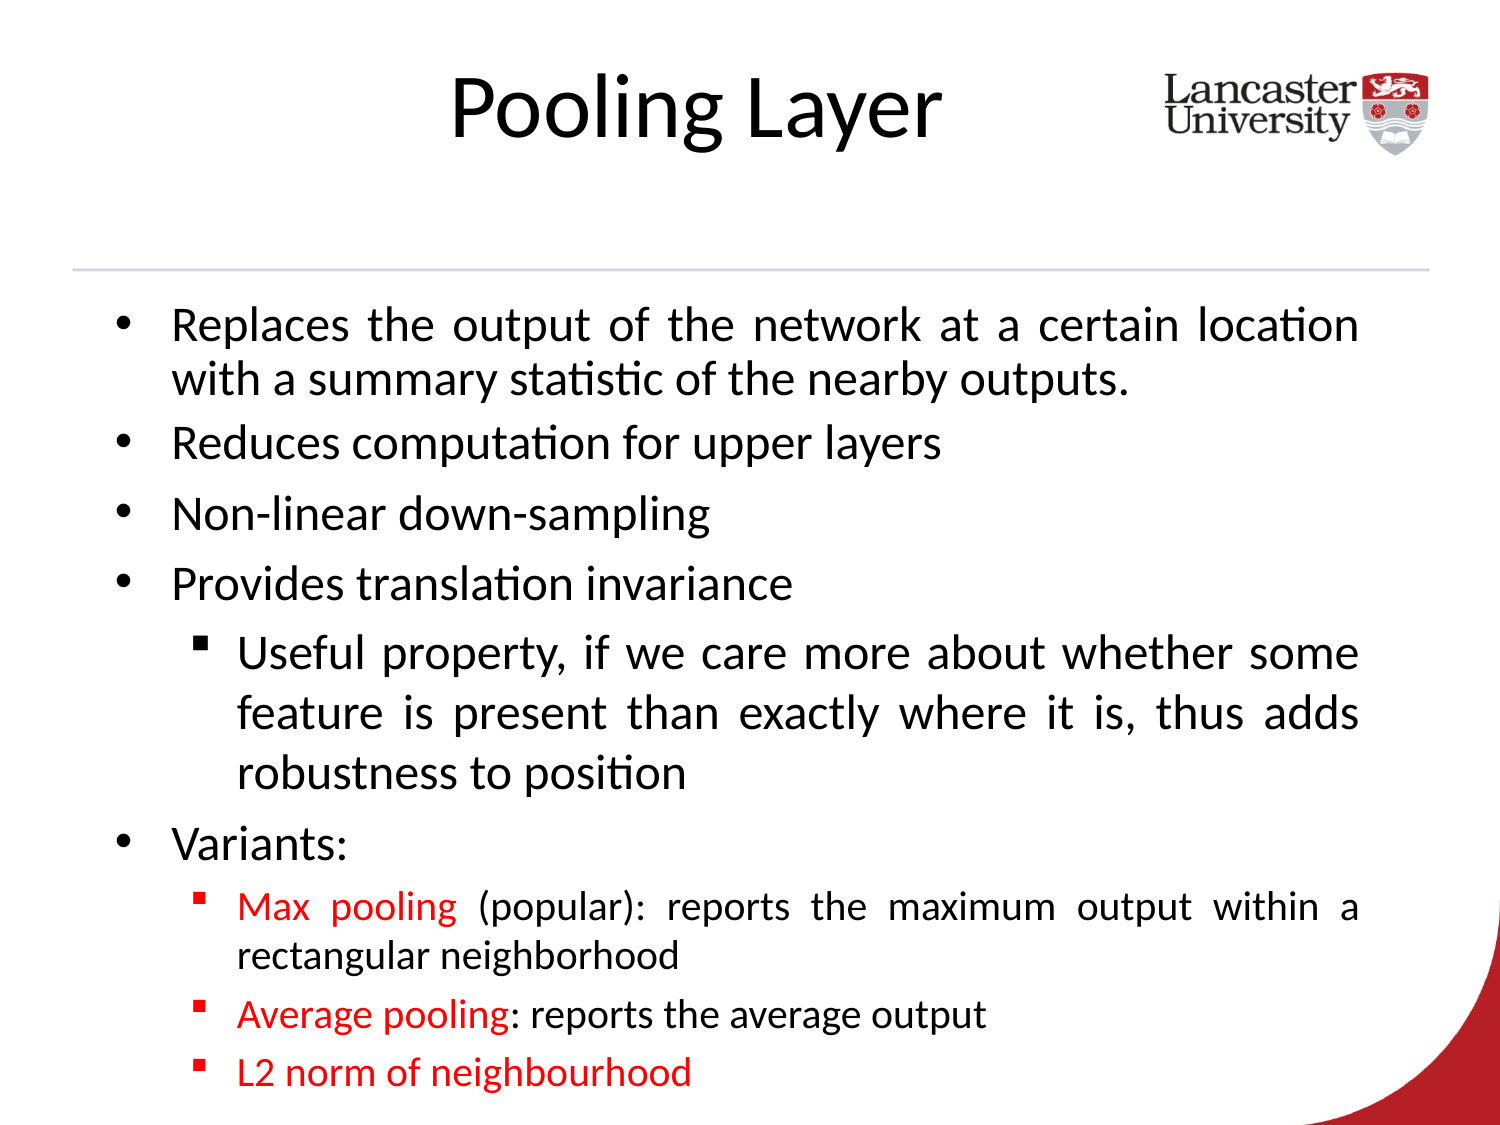

Pooling Layer
Replaces the output of the network at a certain location with a summary statistic of the nearby outputs.
Reduces computation for upper layers
Non-linear down-sampling
Provides translation invariance
Useful property, if we care more about whether some feature is present than exactly where it is, thus adds robustness to position
Variants:
Max pooling (popular): reports the maximum output within a rectangular neighborhood
Average pooling: reports the average output
L2 norm of neighbourhood